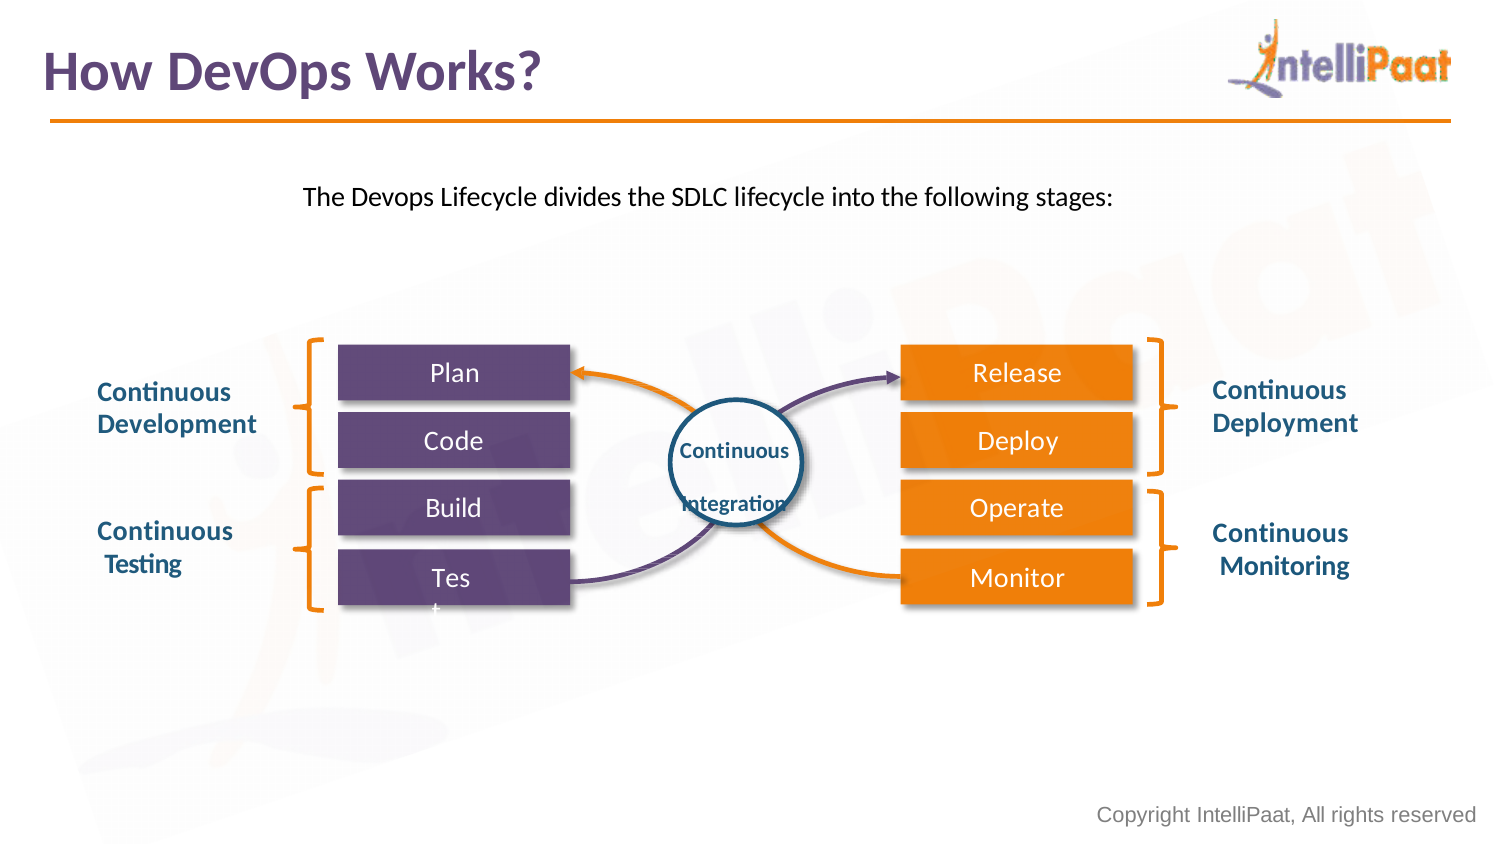

# How DevOps Works?
The Devops Lifecycle divides the SDLC lifecycle into the following stages:

Plan
Release

Continuous  Deployment
Continuous  Development

Code
Deploy
Continuous  Integration

Build
Operate

Continuous  Testing
Continuous  Monitoring

Monitor
Test
Copyright IntelliPaat, All rights reserved